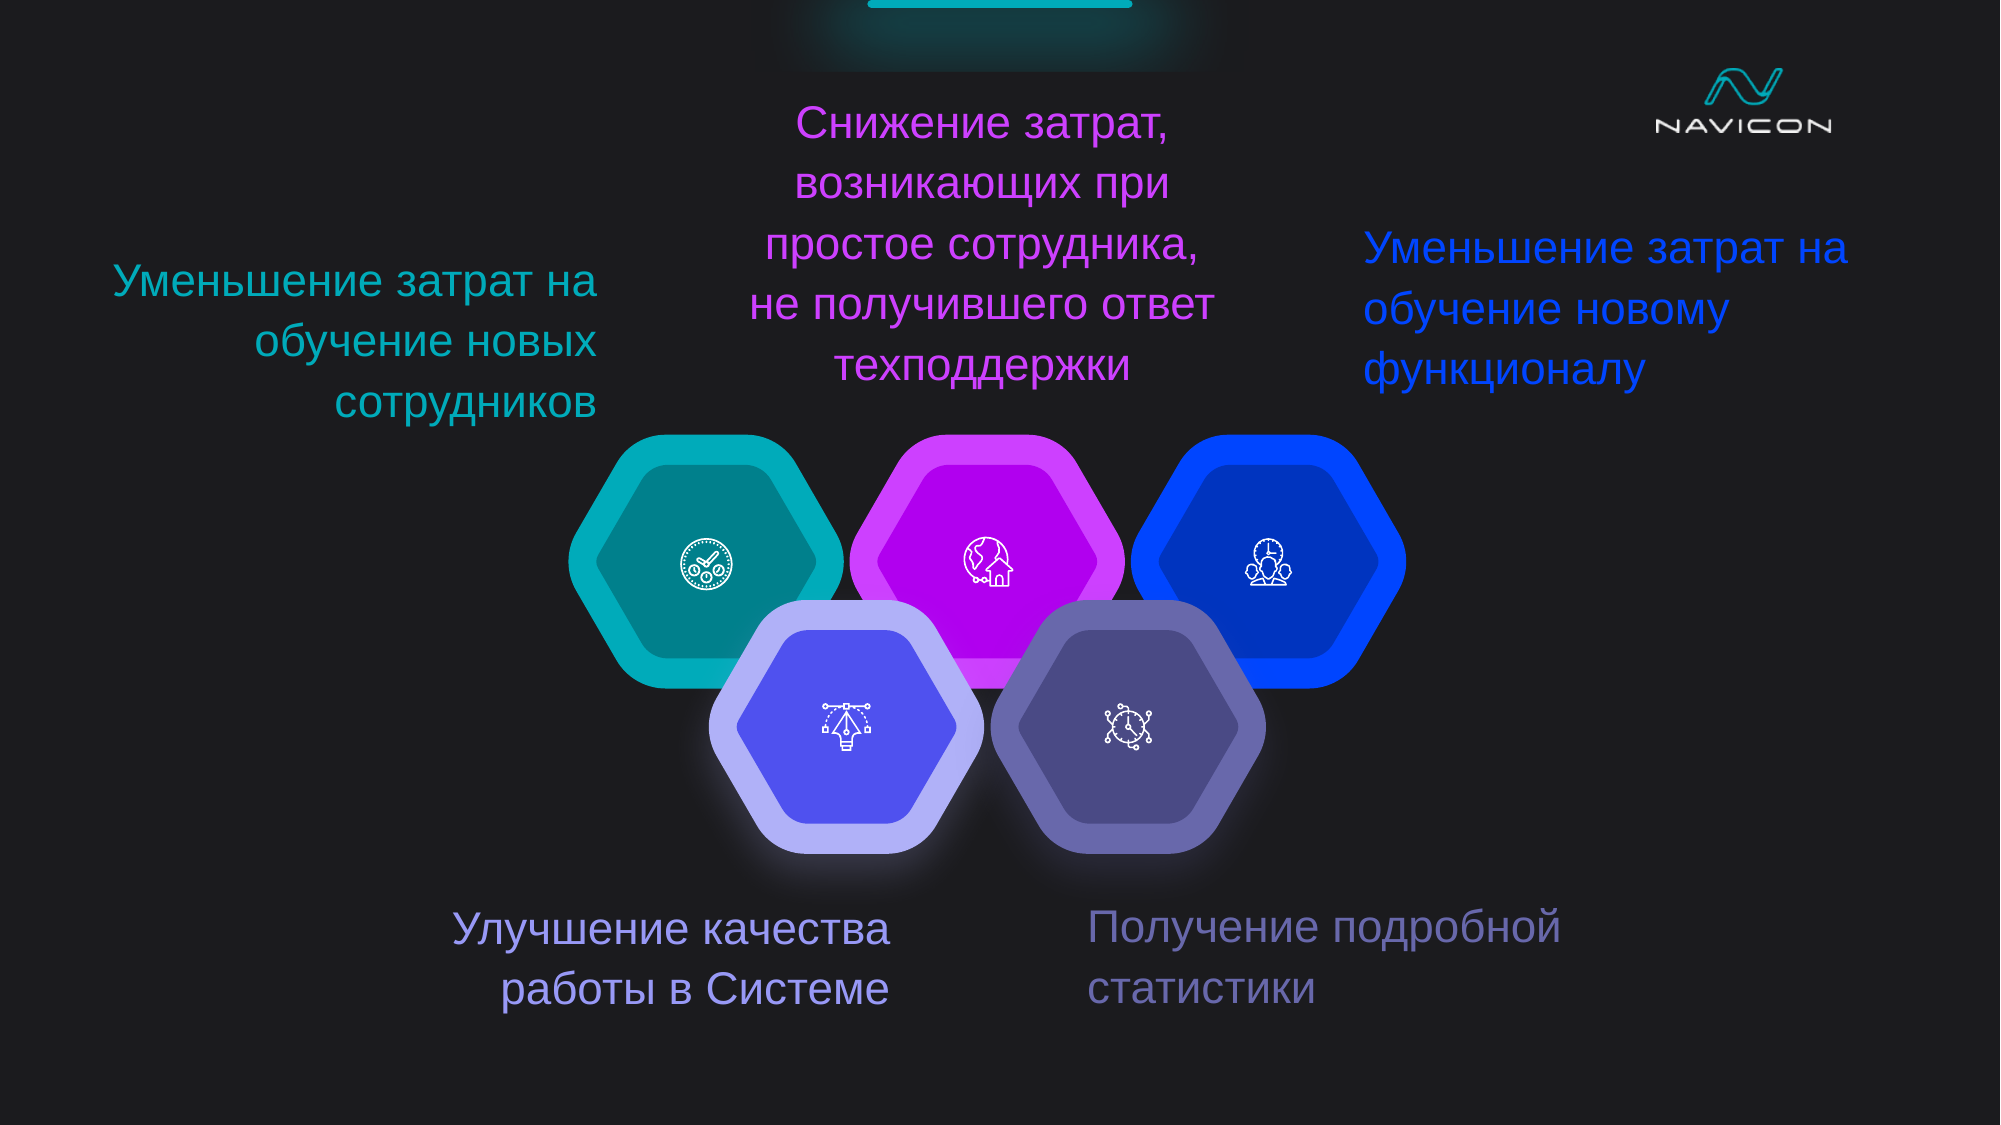

Снижение затрат, возникающих при простое сотрудника, не получившего ответ техподдержки
Уменьшение затрат на обучение новому функционалу
Уменьшение затрат на обучение новых сотрудников

Получение подробной статистики

Улучшение качества работы в Системе